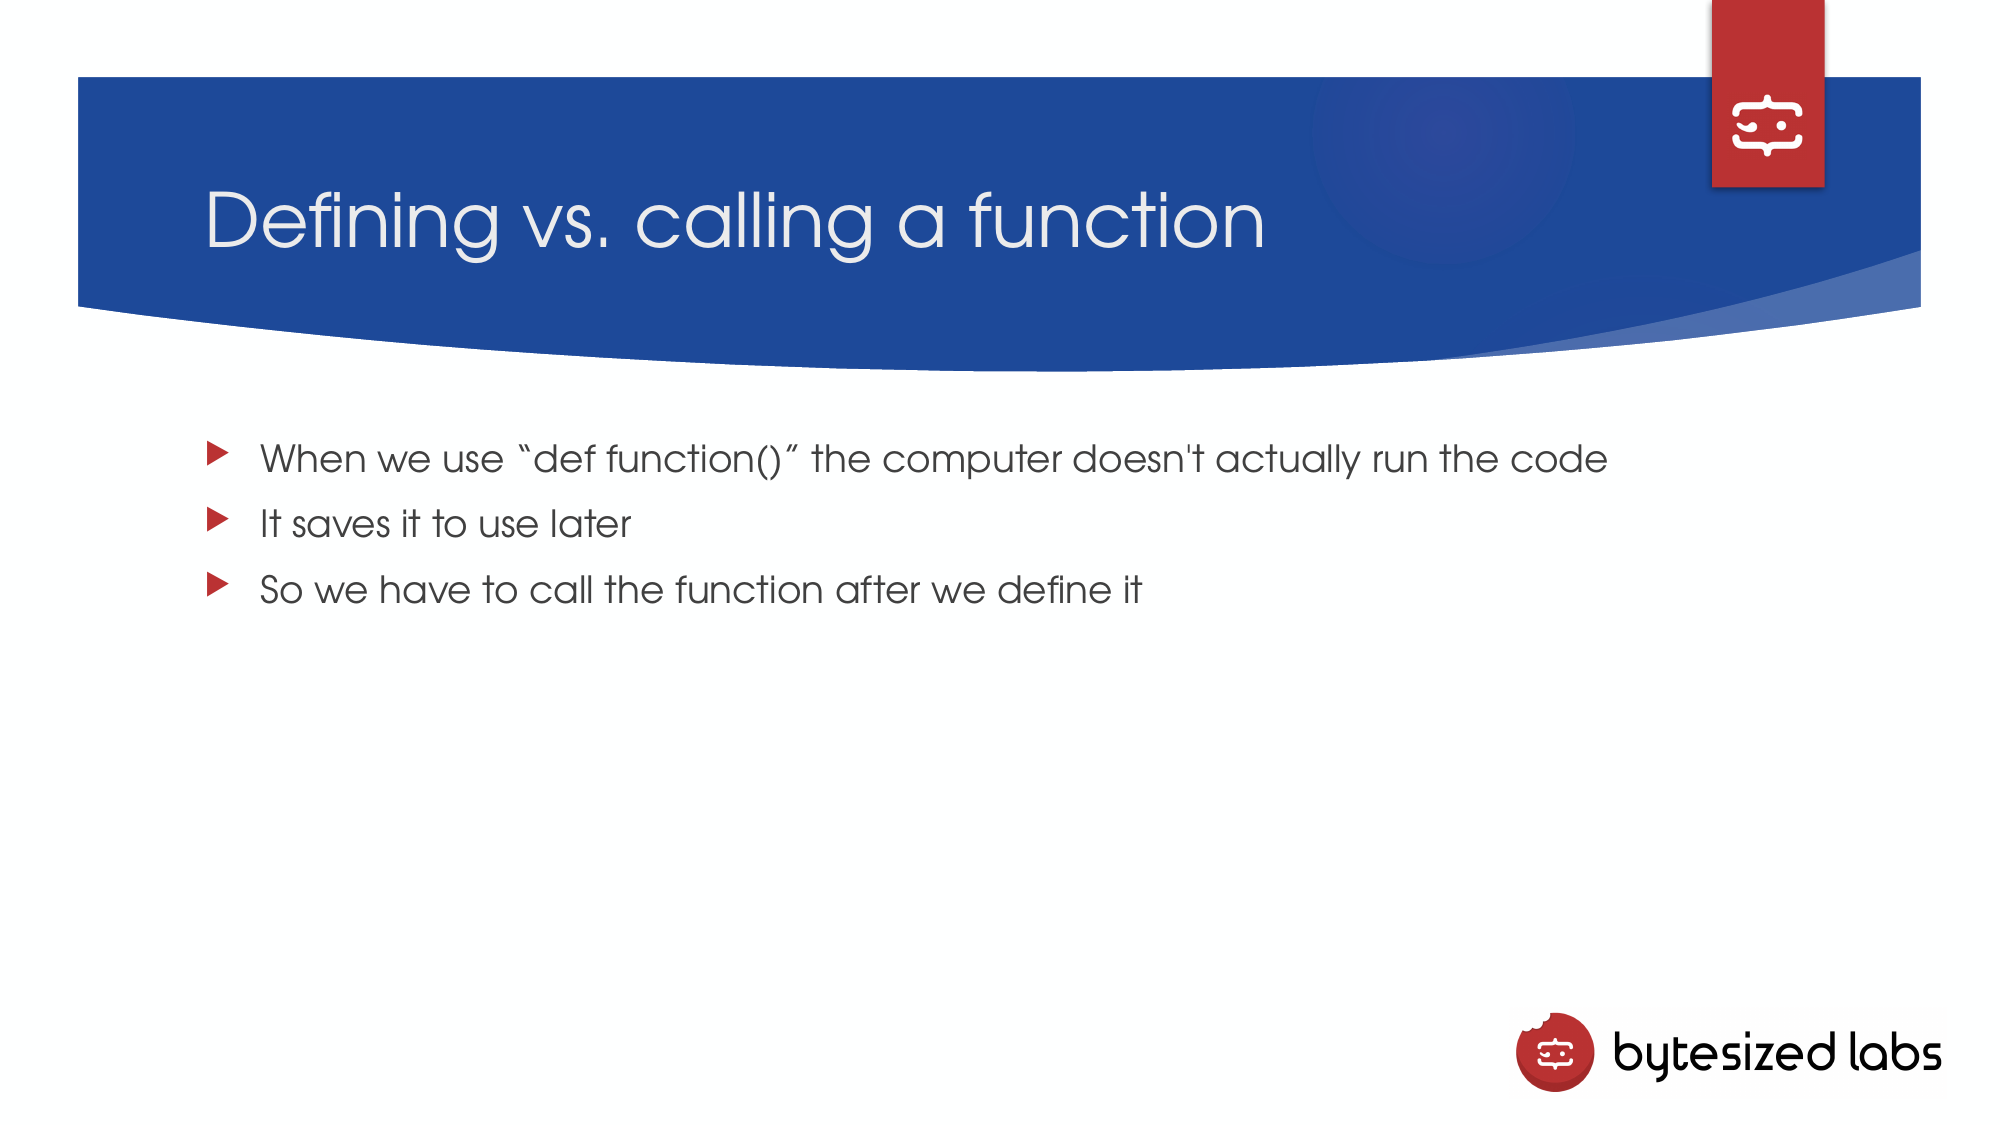

# Defining vs. calling a function
When we use “def function()” the computer doesn't actually run the code
It saves it to use later
So we have to call the function after we define it